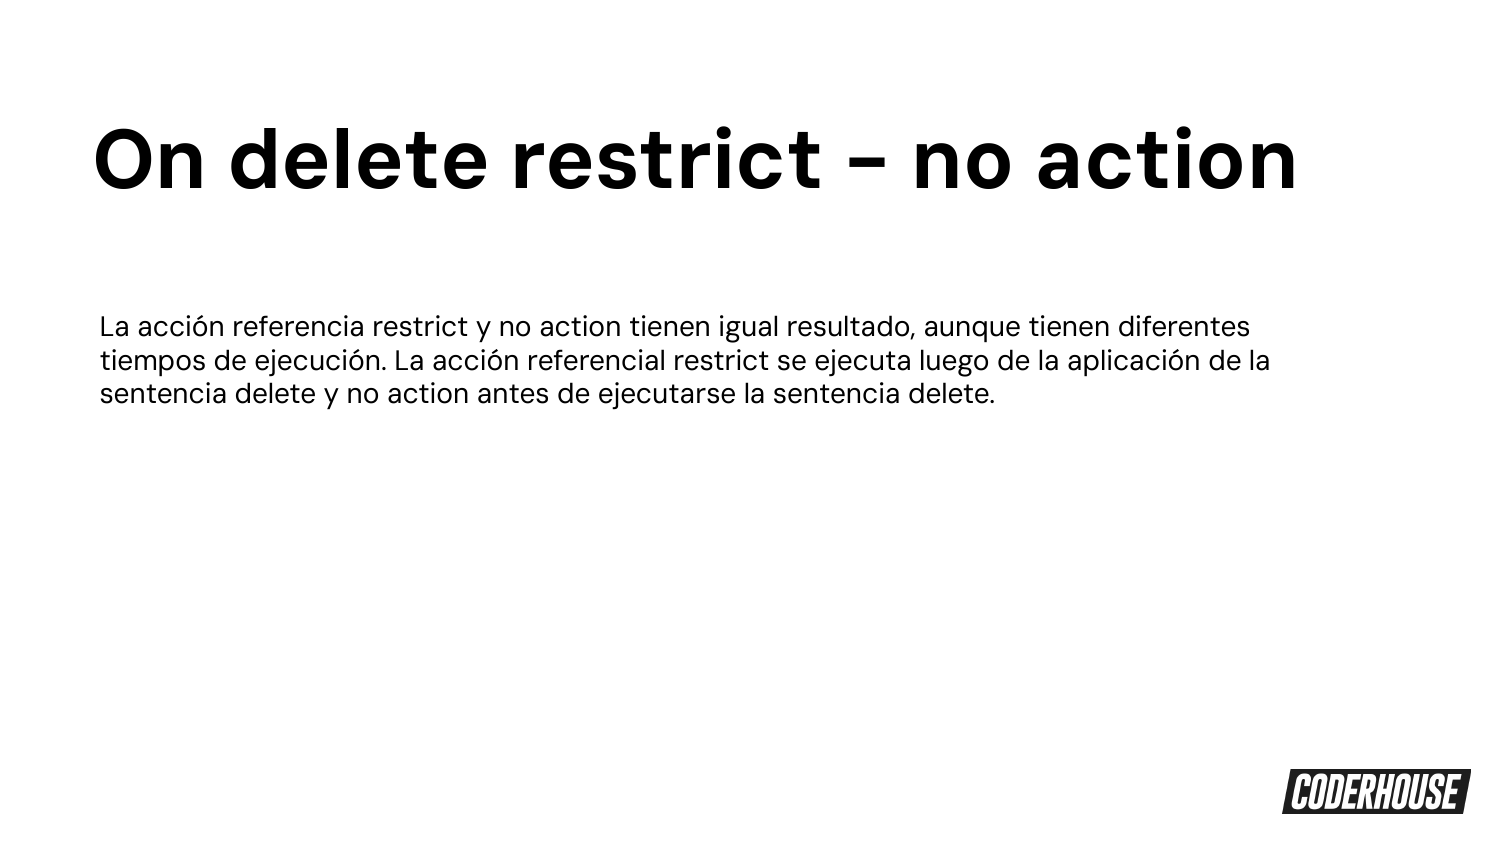

On delete restrict - no action
La acción referencia restrict y no action tienen igual resultado, aunque tienen diferentes tiempos de ejecución. La acción referencial restrict se ejecuta luego de la aplicación de la sentencia delete y no action antes de ejecutarse la sentencia delete.